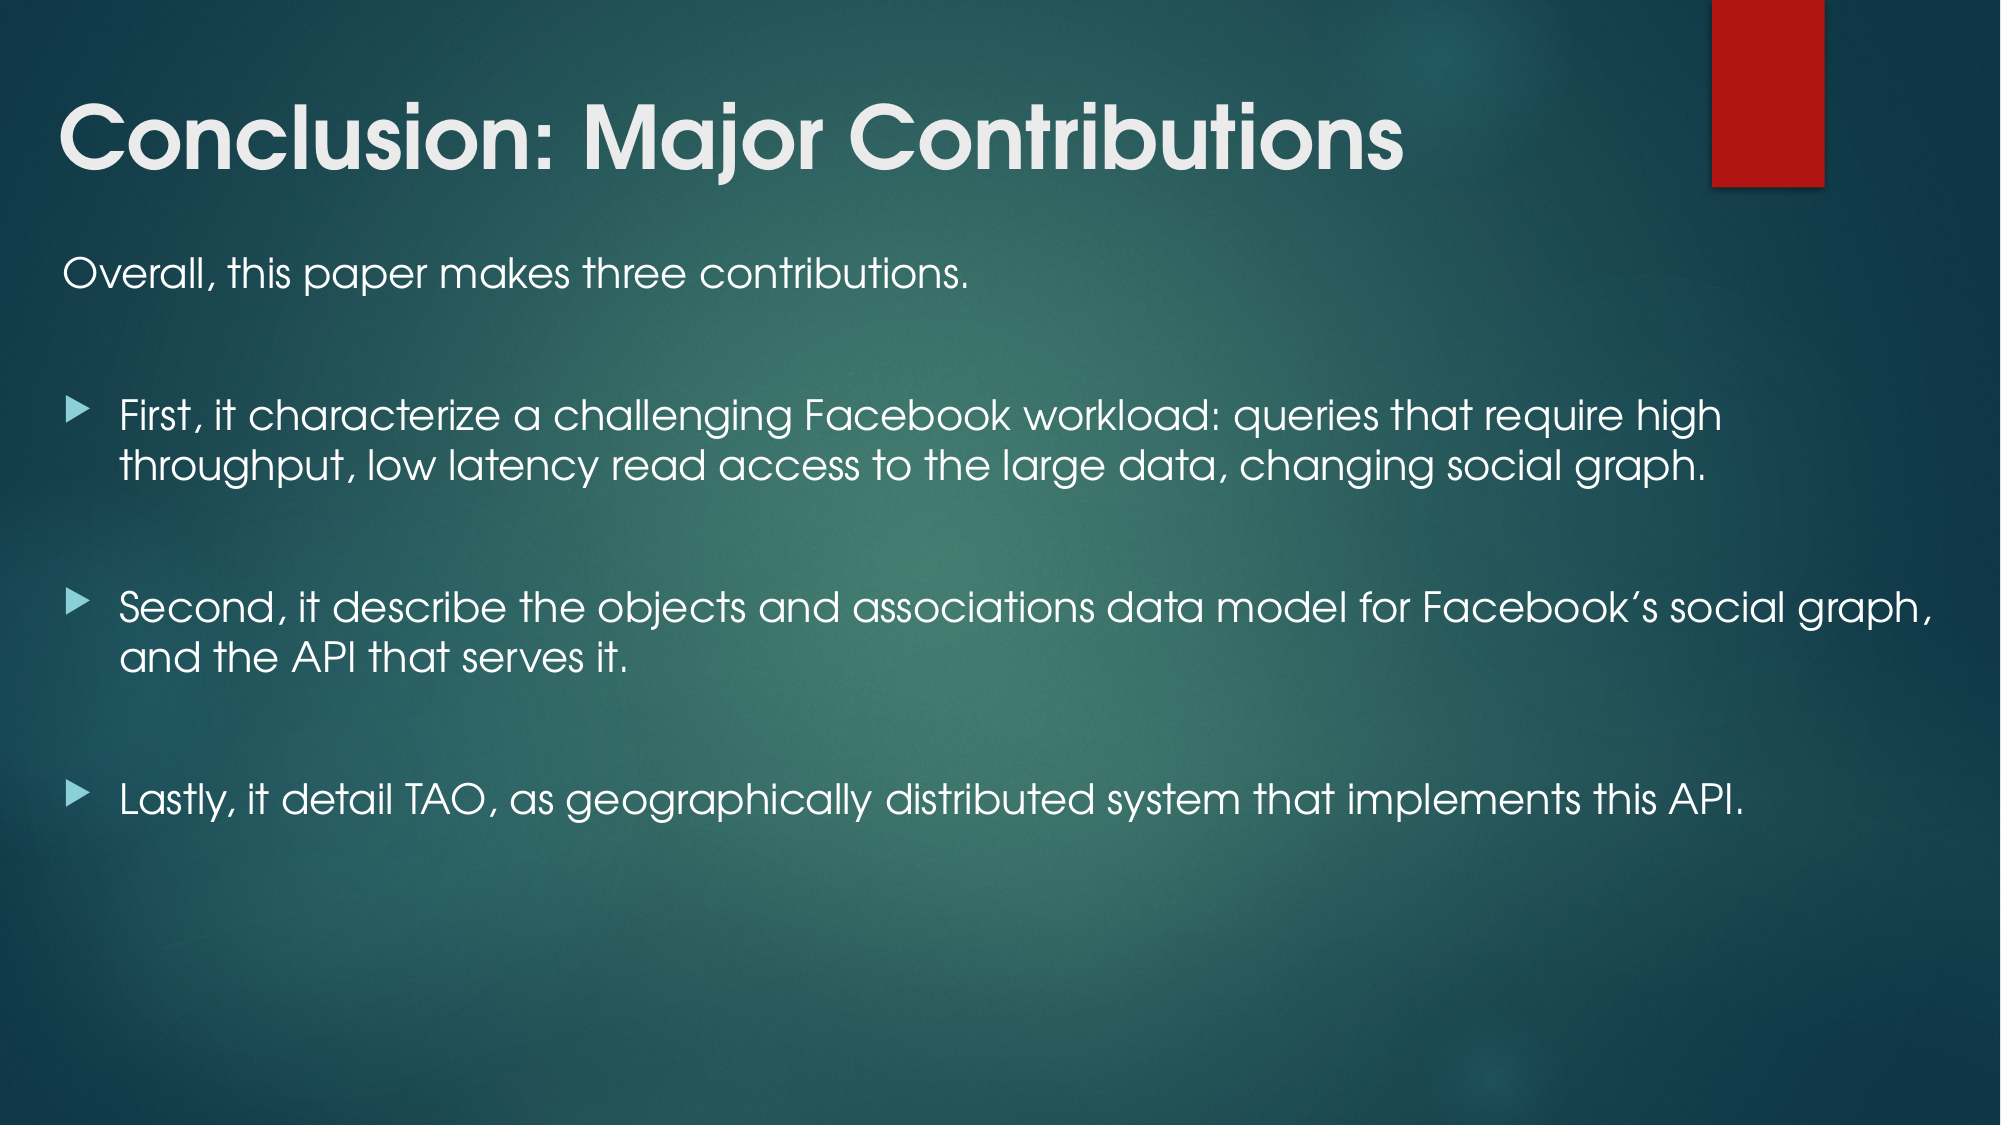

# Conclusion: Major Contributions
Overall, this paper makes three contributions.

First, it characterize a challenging Facebook workload: queries that require high throughput, low latency read access to the large data, changing social graph.

Second, it describe the objects and associations data model for Facebook’s social graph, and the API that serves it.

Lastly, it detail TAO, as geographically distributed system that implements this API.